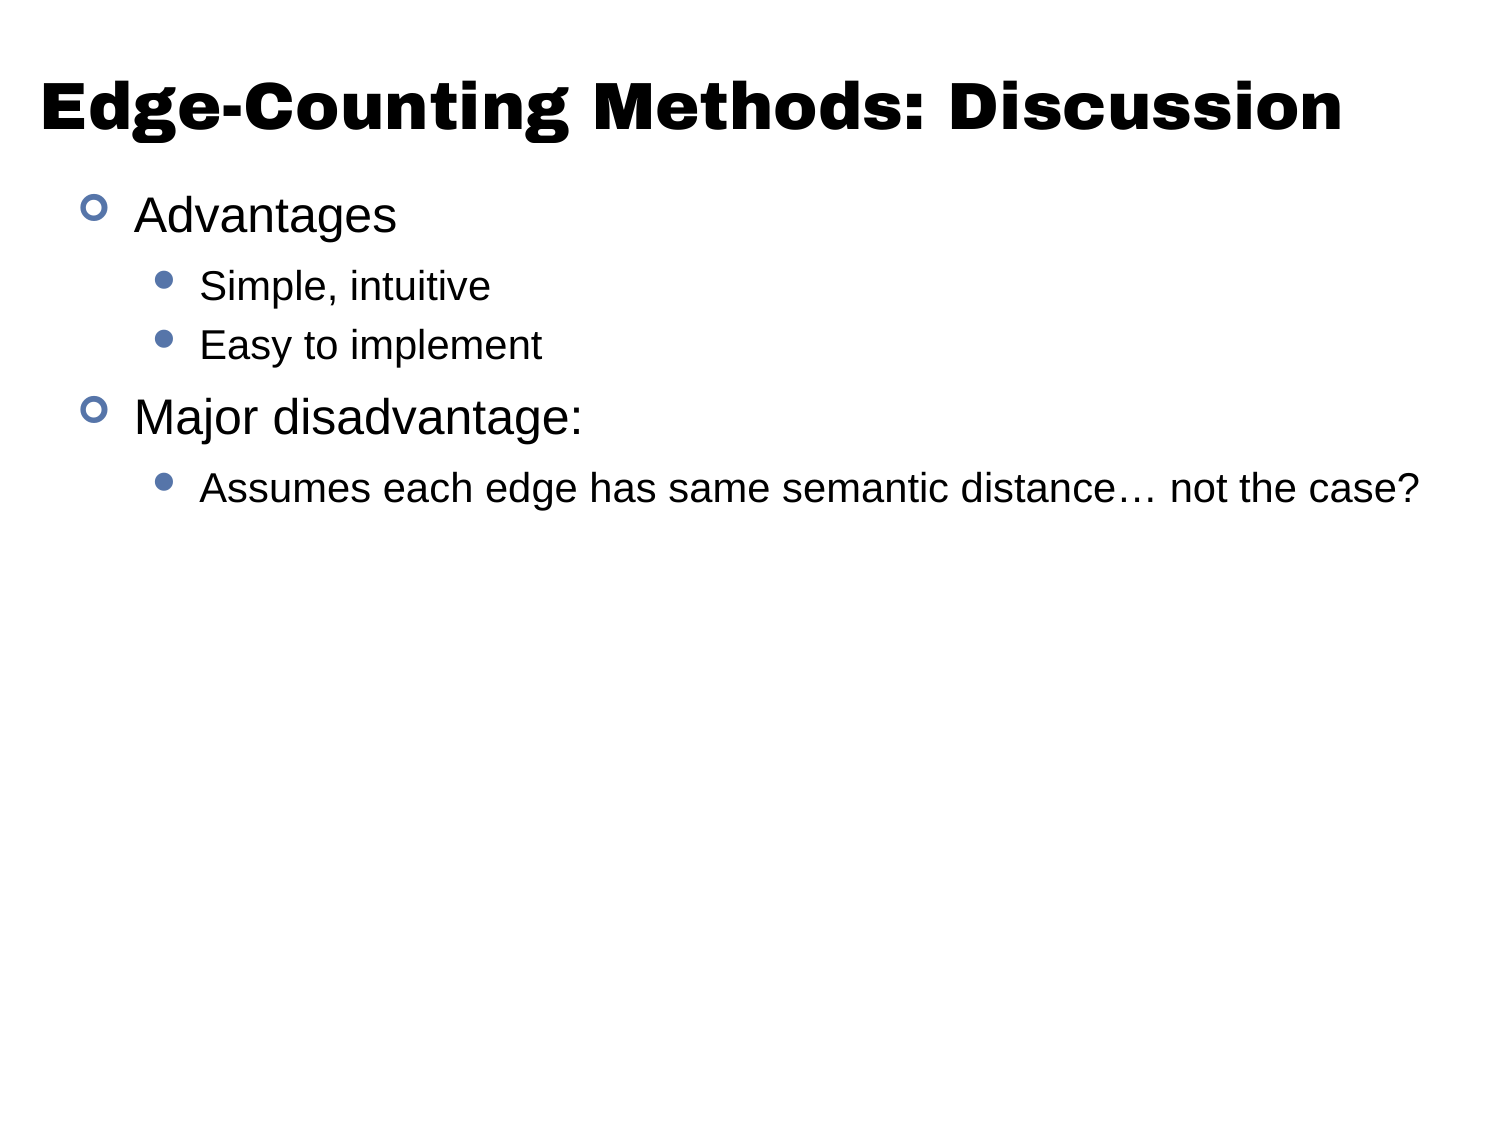

# Edge-Counting Methods: Discussion
Advantages
Simple, intuitive
Easy to implement
Major disadvantage:
Assumes each edge has same semantic distance… not the case?
35